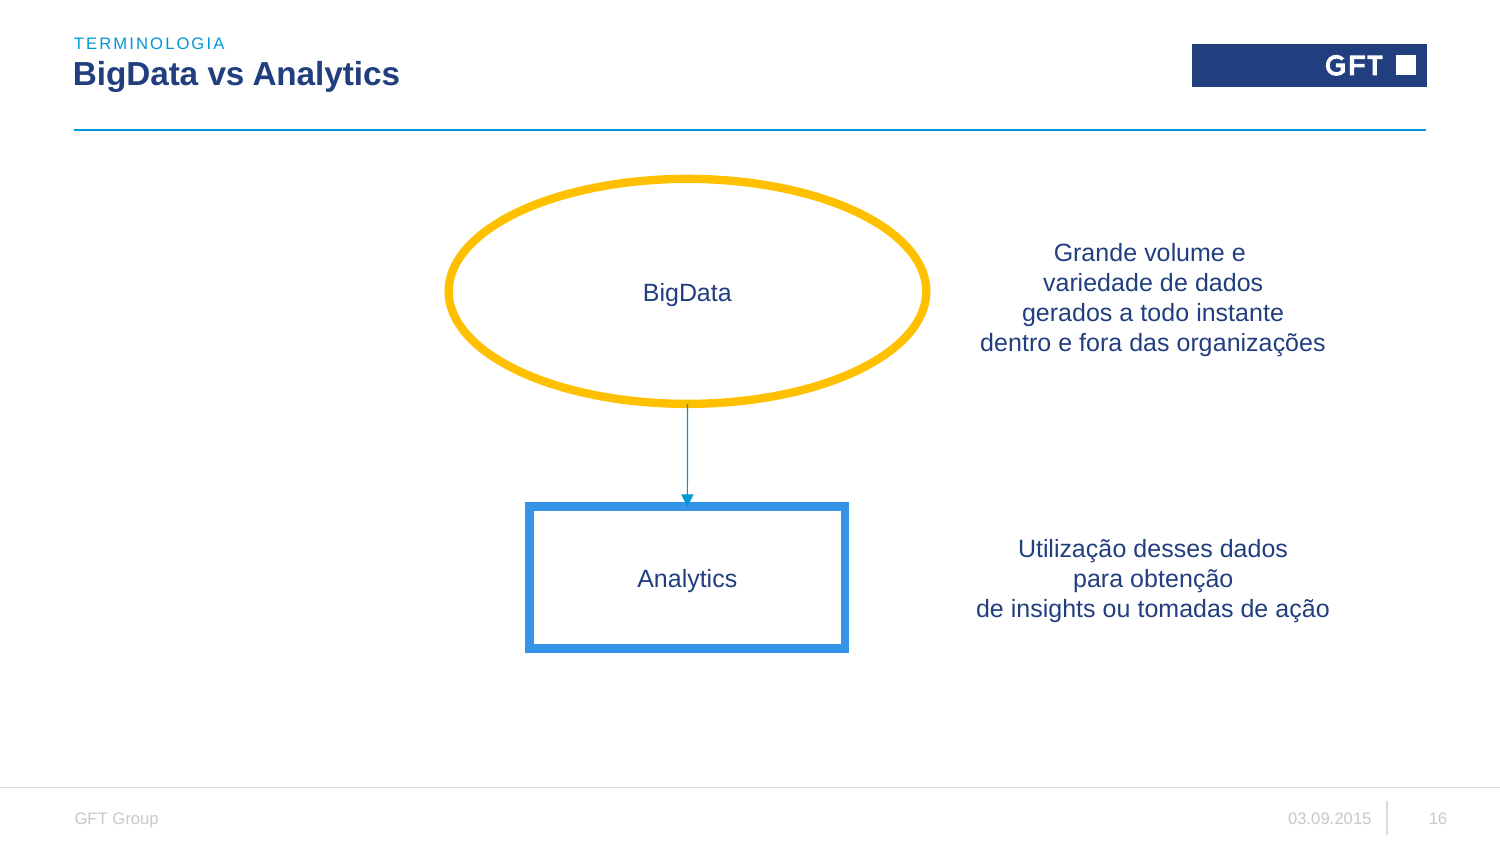

TERMINOLOGIA
# BigData vs Analytics
BigData
Grande volume e
variedade de dados
gerados a todo instante
dentro e fora das organizações
Analytics
Utilização desses dados
para obtenção
de insights ou tomadas de ação